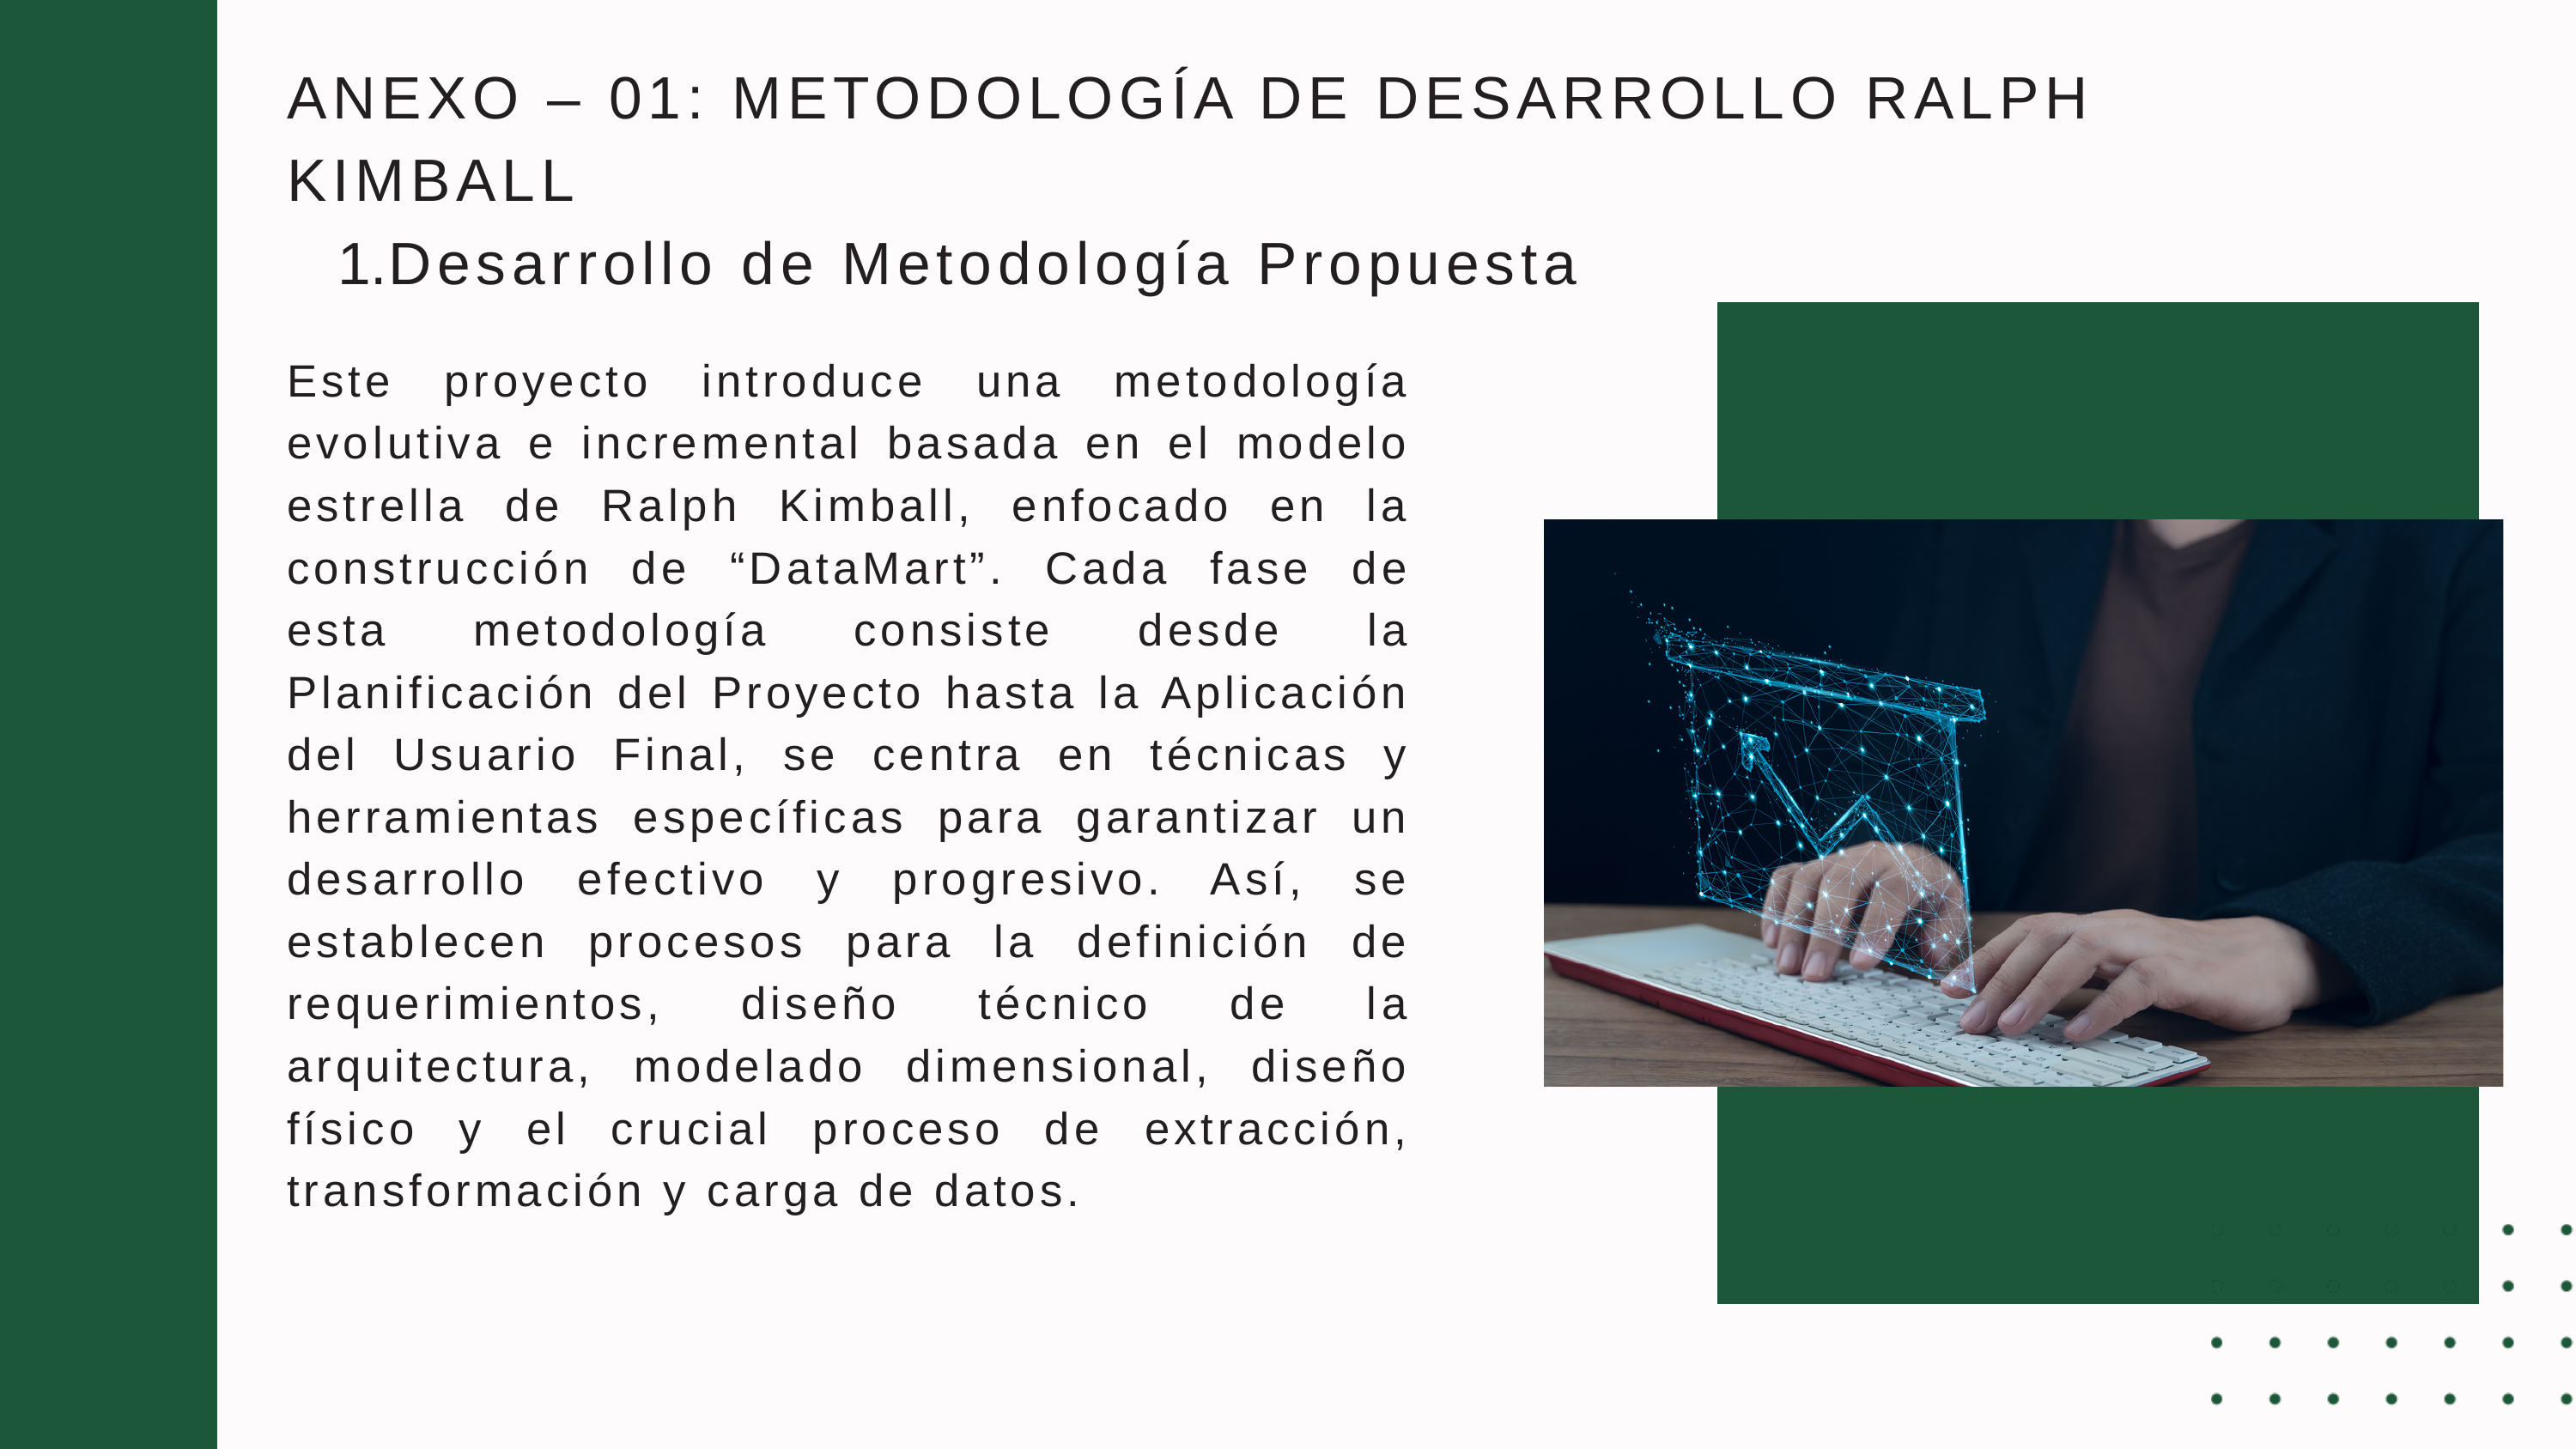

ANEXO – 01: METODOLOGÍA DE DESARROLLO RALPH KIMBALL
Desarrollo de Metodología Propuesta

Este proyecto introduce una metodología evolutiva e incremental basada en el modelo estrella de Ralph Kimball, enfocado en la construcción de “DataMart”. Cada fase de esta metodología consiste desde la Planificación del Proyecto hasta la Aplicación del Usuario Final, se centra en técnicas y herramientas específicas para garantizar un desarrollo efectivo y progresivo. Así, se establecen procesos para la definición de requerimientos, diseño técnico de la arquitectura, modelado dimensional, diseño físico y el crucial proceso de extracción, transformación y carga de datos.